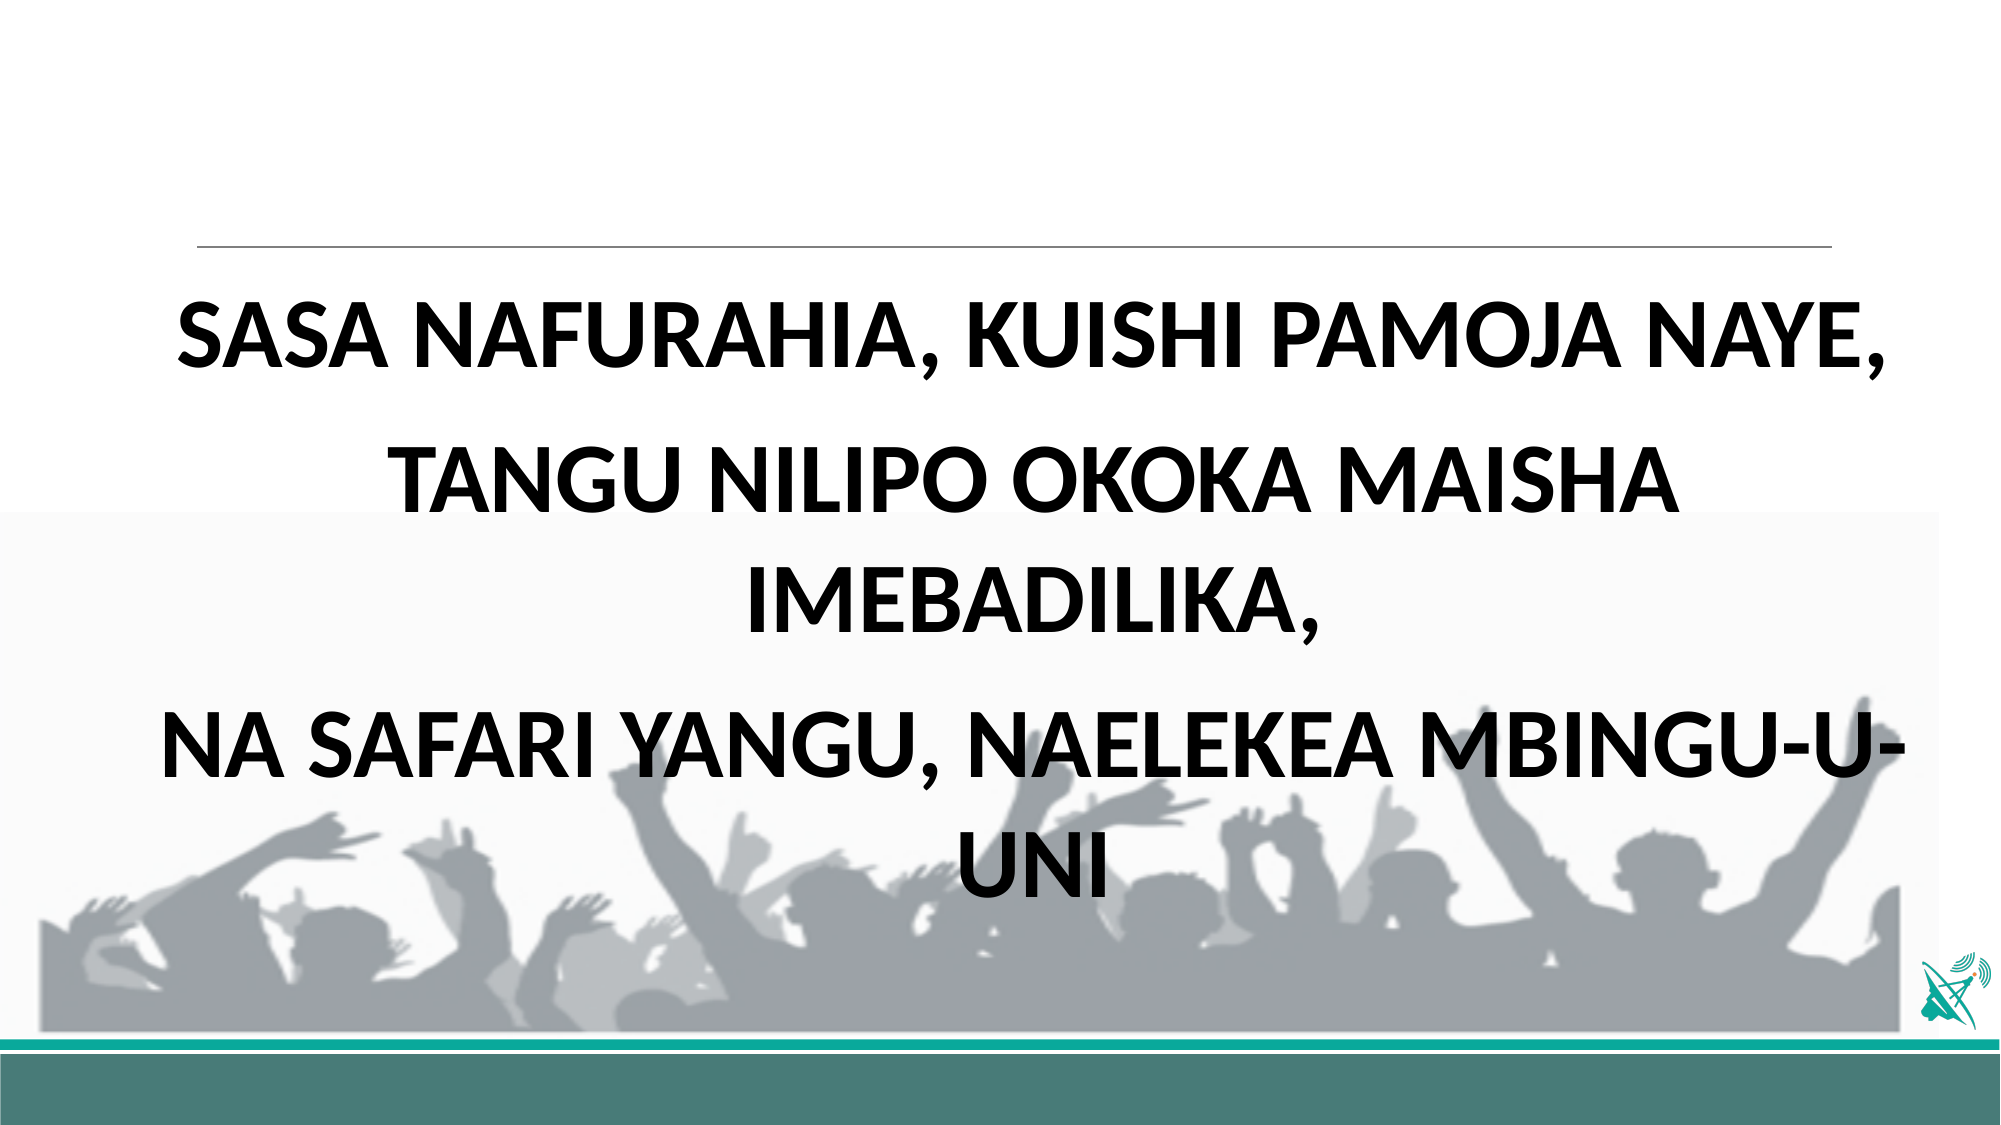

#
SASA NAFURAHIA, KUISHI PAMOJA NAYE,
TANGU NILIPO OKOKA MAISHA IMEBADILIKA,
NA SAFARI YANGU, NAELEKEA MBINGU-U-UNI